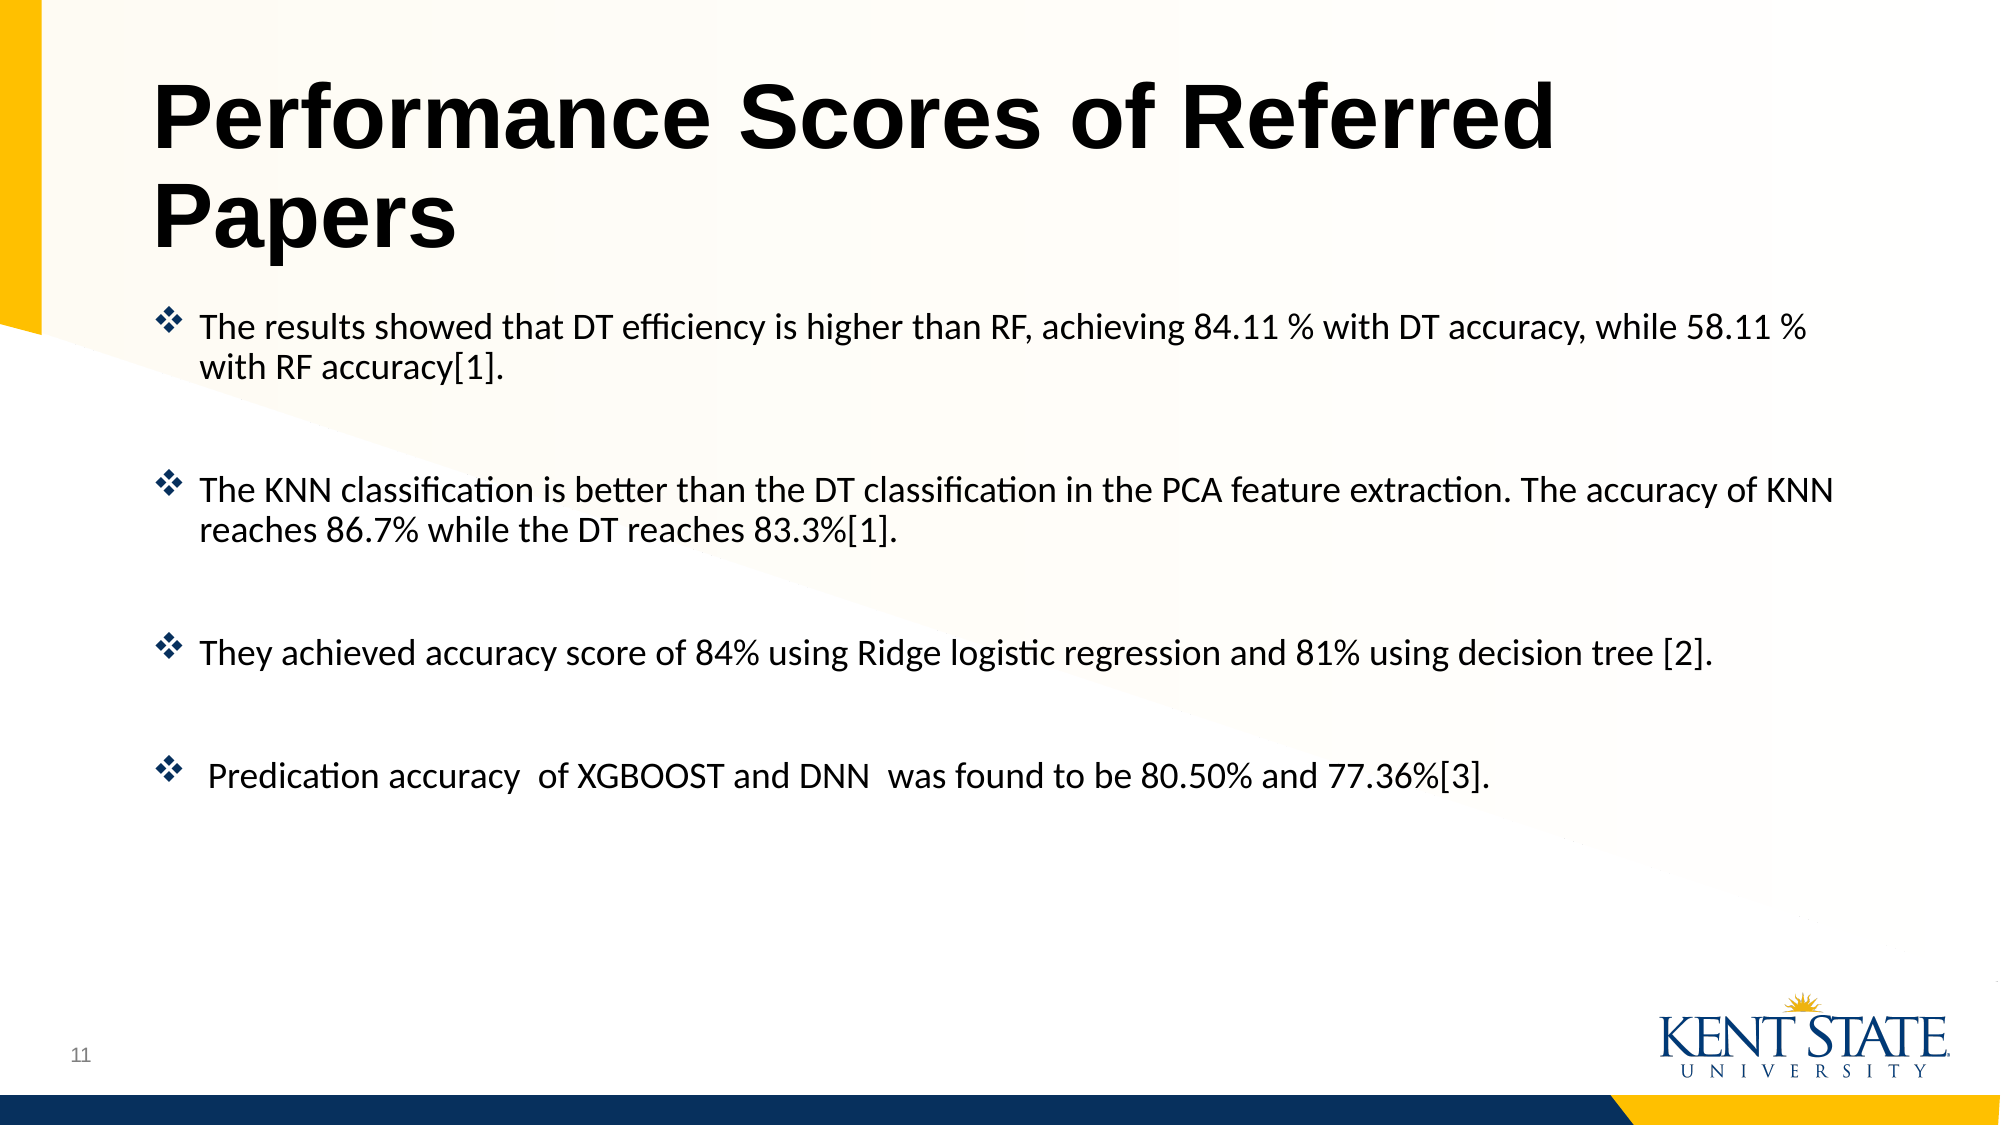

# Performance Scores of Referred Papers
The results showed that DT efficiency is higher than RF, achieving 84.11 % with DT accuracy, while 58.11 % with RF accuracy[1].

The KNN classification is better than the DT classification in the PCA feature extraction. The accuracy of KNN reaches 86.7% while the DT reaches 83.3%[1].

They achieved accuracy score of 84% using Ridge logistic regression and 81% using decision tree [2].

 Predication accuracy  of XGBOOST and DNN  was found to be 80.50% and 77.36%[3].